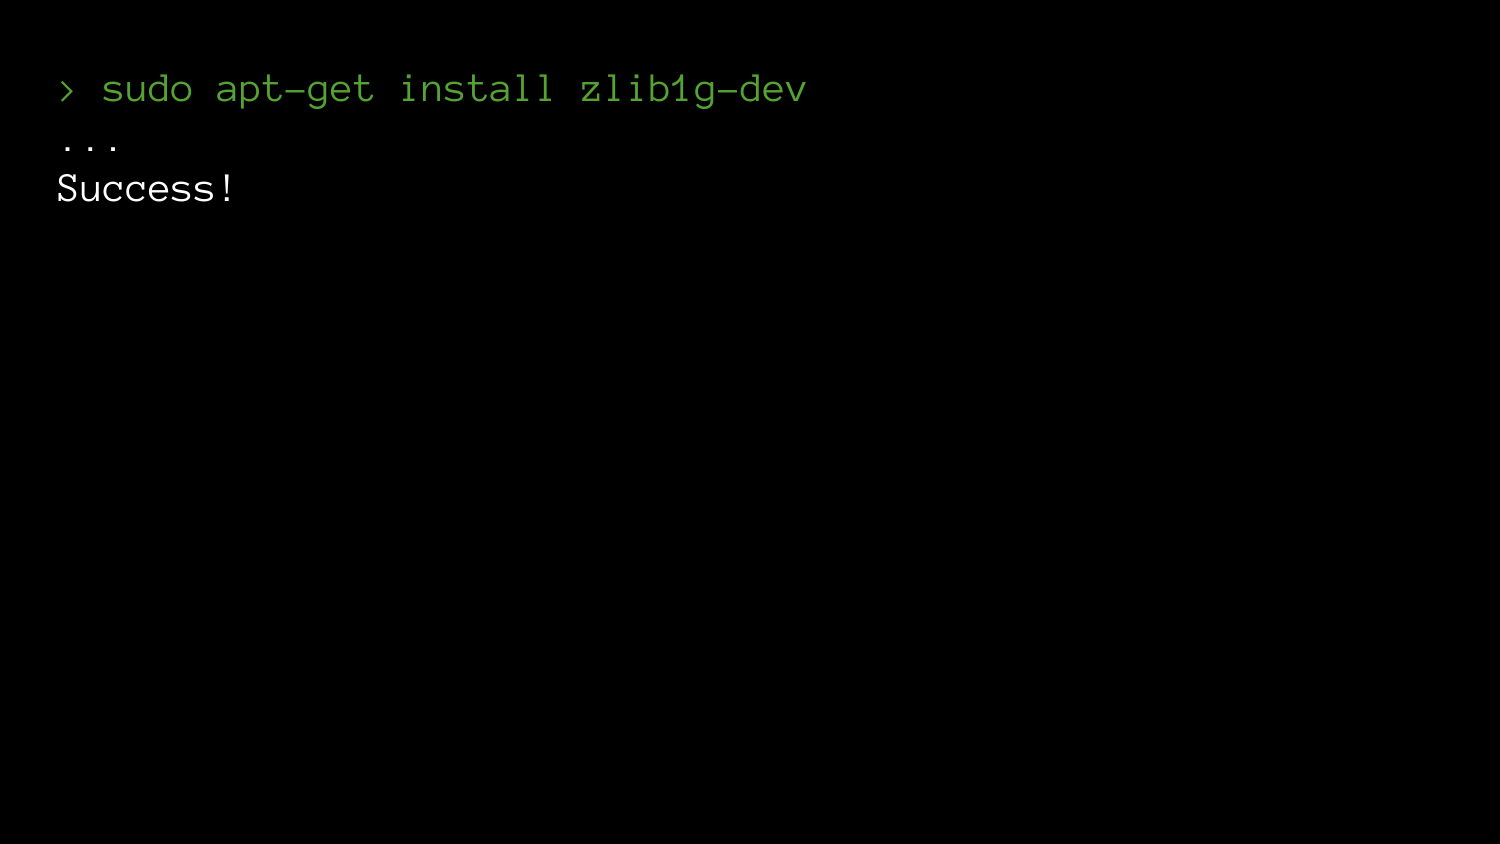

> sudo apt-get install zlib1g-dev
...
Success!